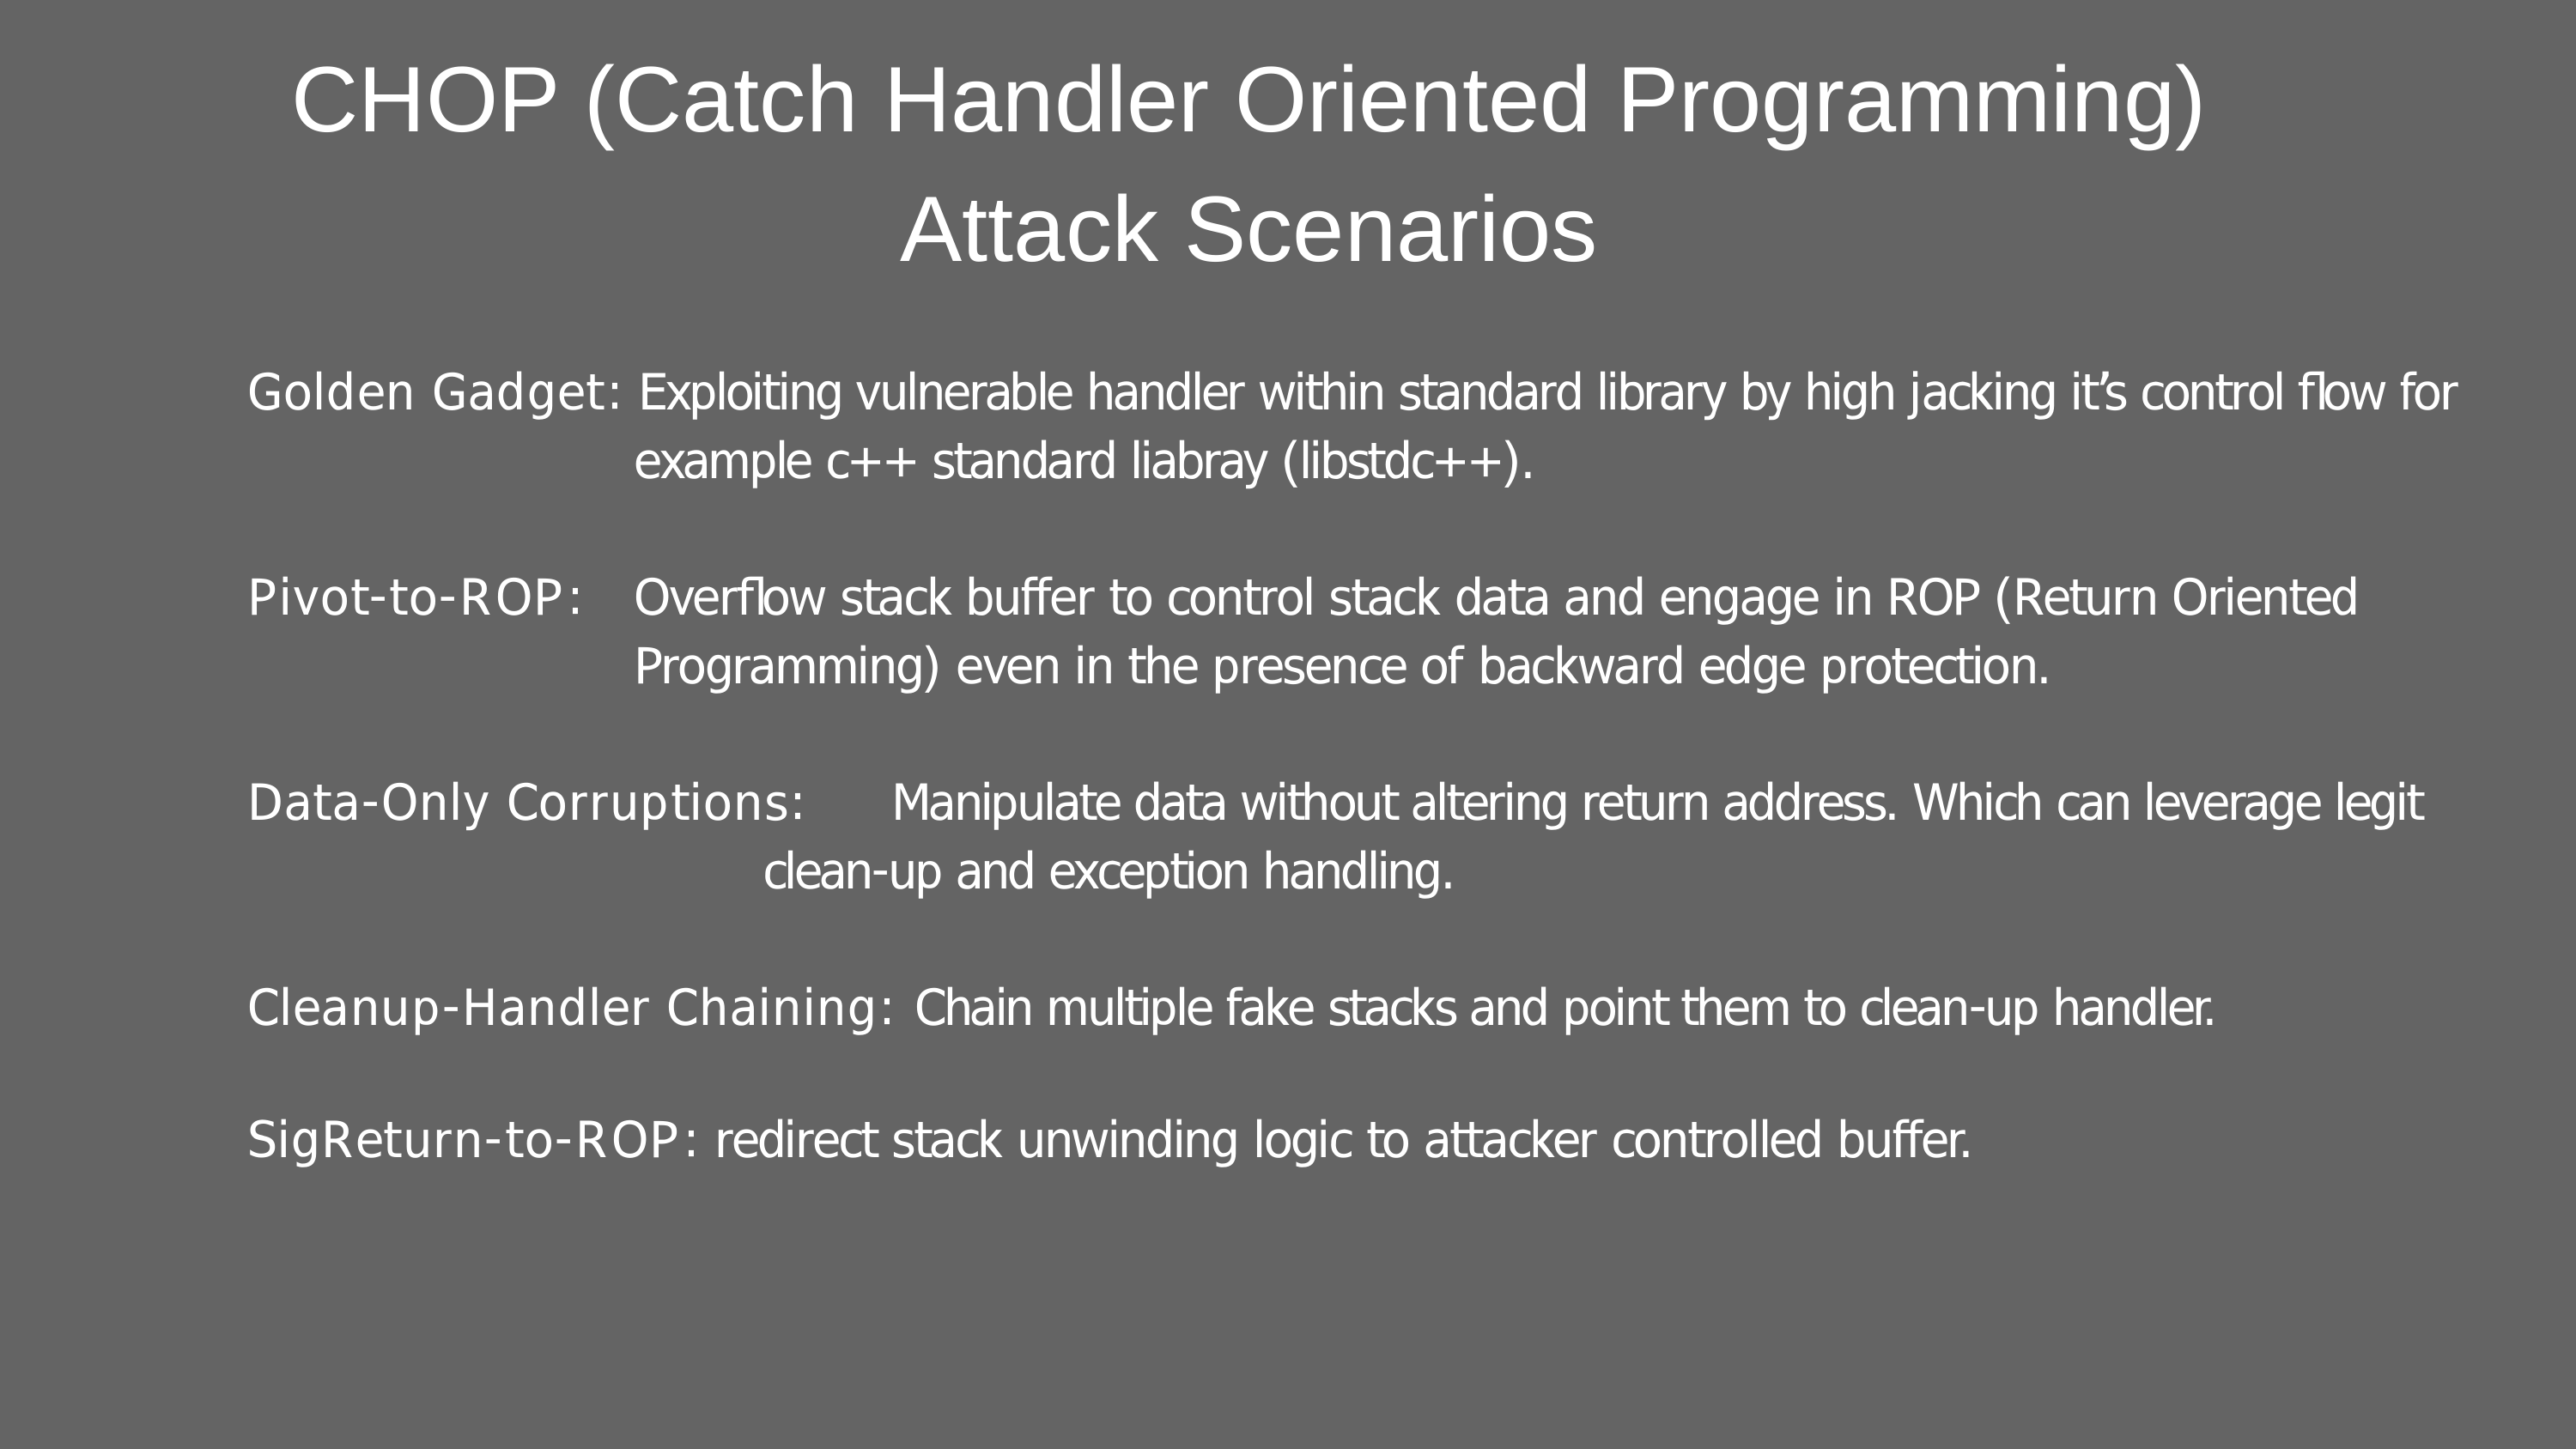

CHOP (Catch Handler Oriented Programming)
Attack Scenarios

Golden Gadget: Exploiting vulnerable handler within standard library by high jacking it’s control flow for 			example c++ standard liabray (libstdc++).
Pivot-to-ROP: 	Overflow stack buffer to control stack data and engage in ROP (Return Oriented 			Programming) even in the presence of backward edge protection.

Data-Only Corruptions: 	Manipulate data without altering return address. Which can leverage legit 					clean-up and exception handling.

Cleanup-Handler Chaining: Chain multiple fake stacks and point them to clean-up handler.

SigReturn-to-ROP: redirect stack unwinding logic to attacker controlled buffer.